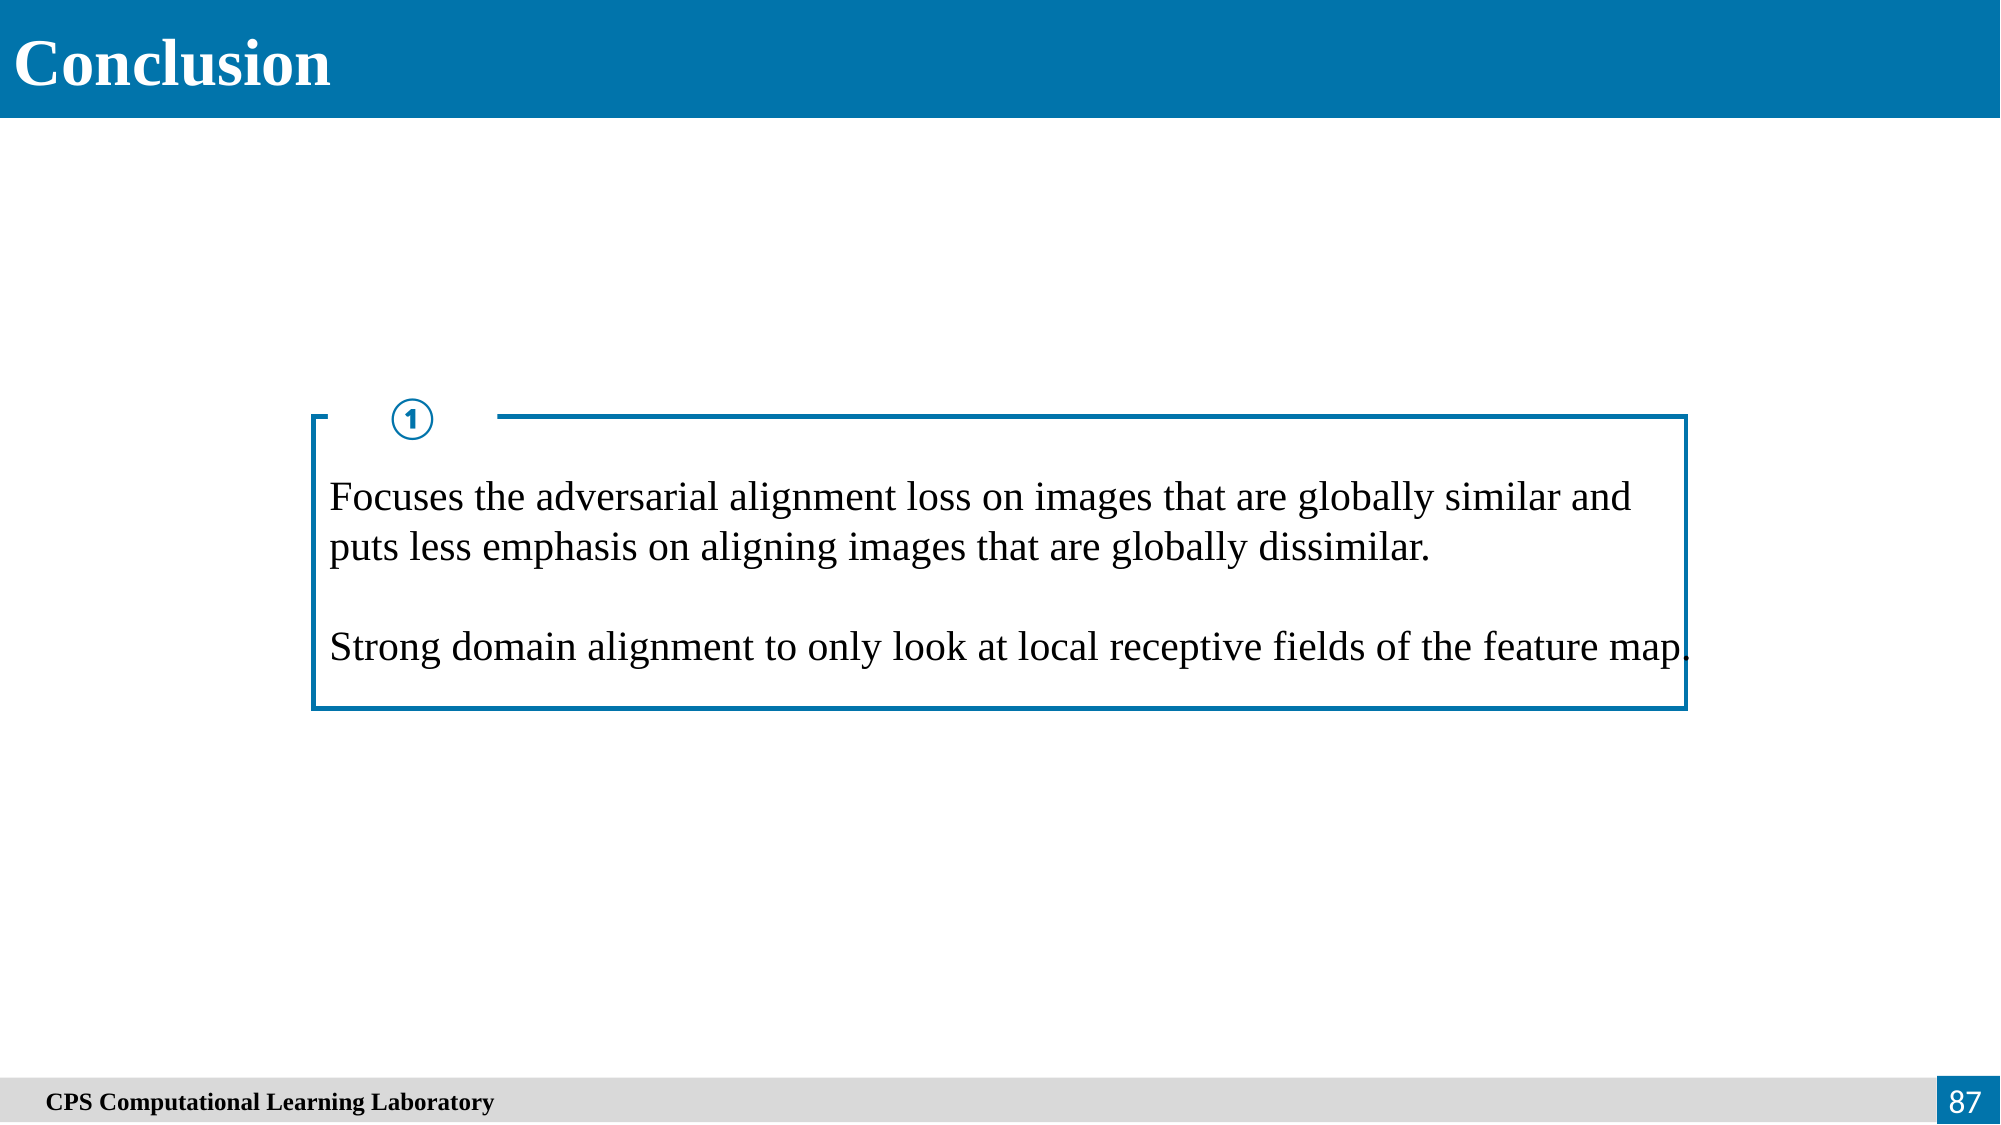

Conclusion
①

Focuses the adversarial alignment loss on images that are globally similar and puts less emphasis on aligning images that are globally dissimilar.

Strong domain alignment to only look at local receptive fields of the feature map.
87
　CPS Computational Learning Laboratory